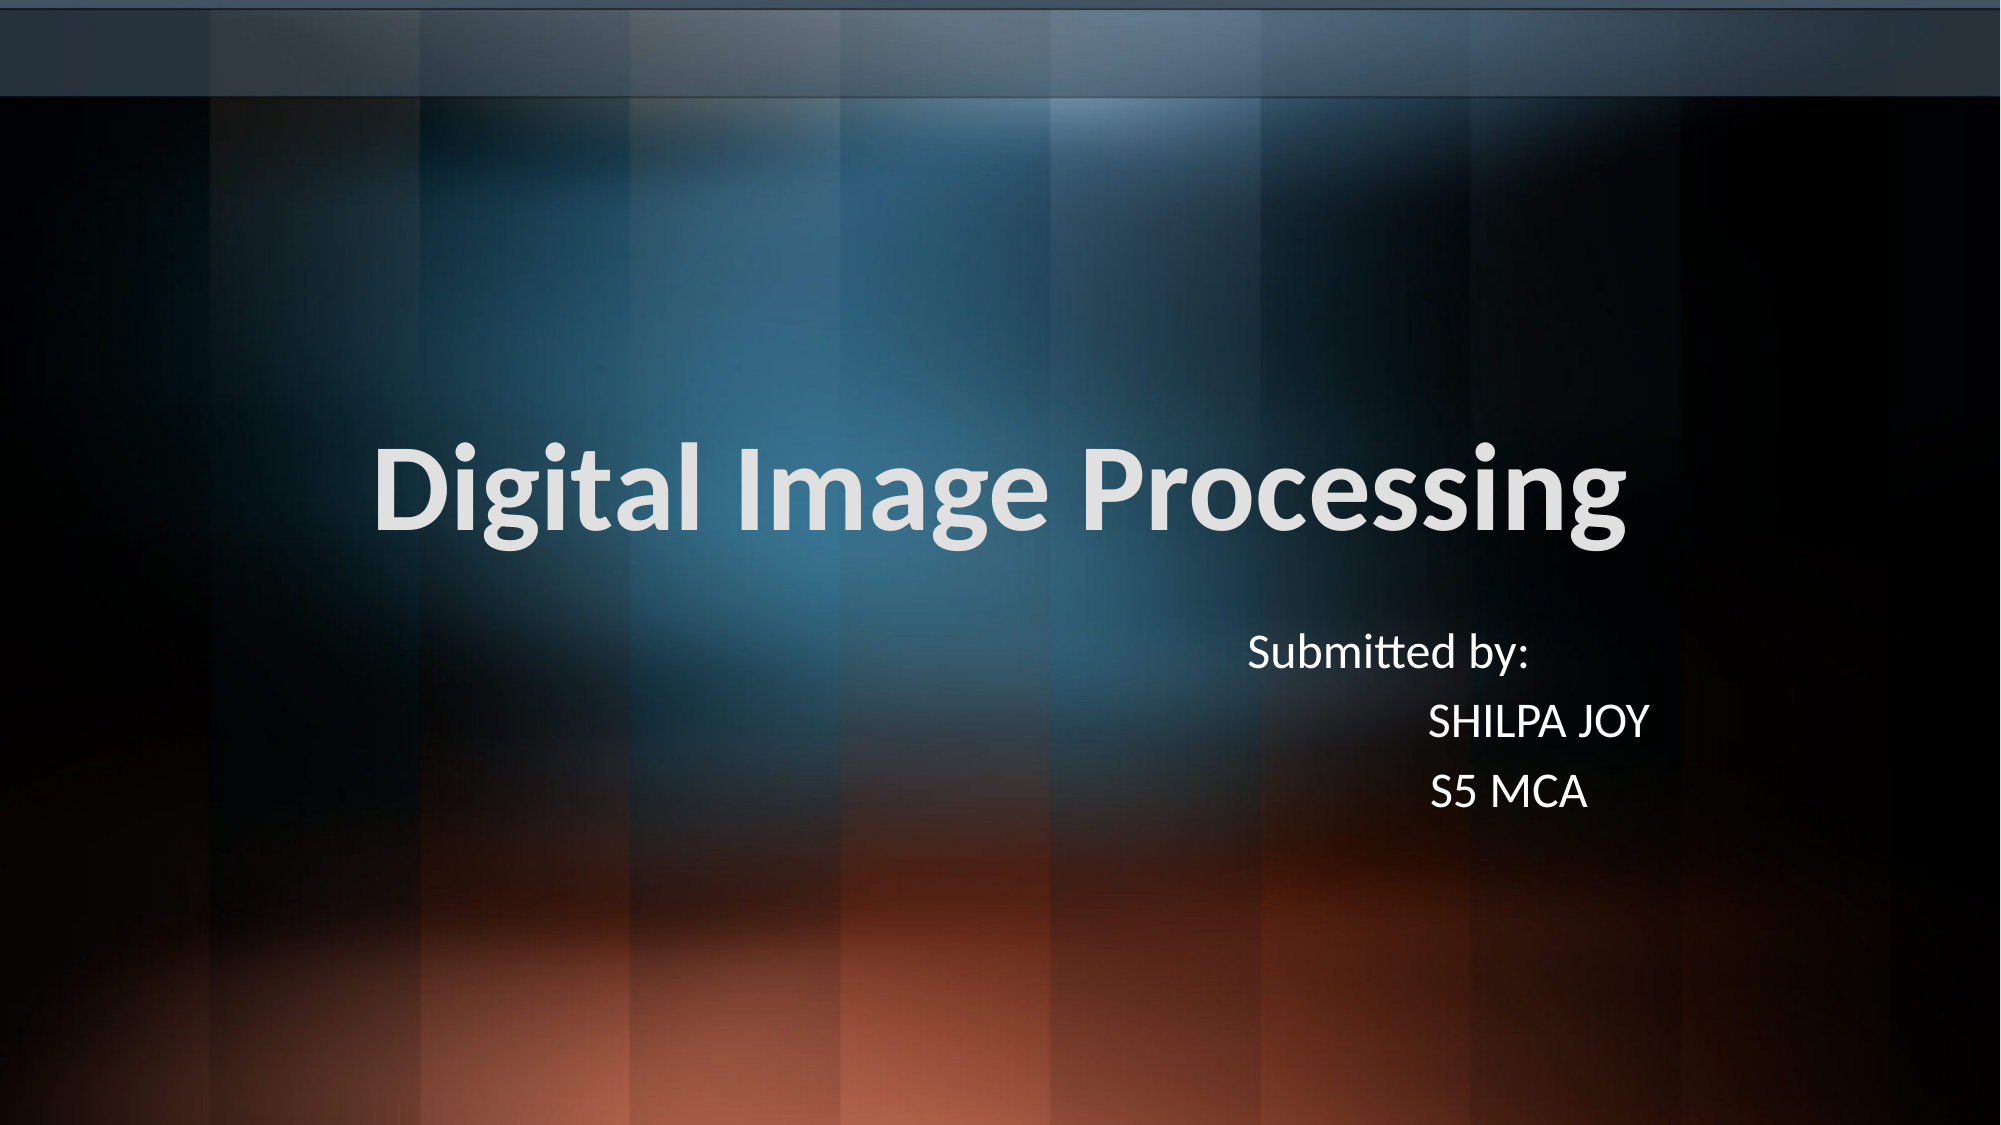

# Digital Image Processing
Submitted by:
		SHILPA JOY
        	        S5 MCA